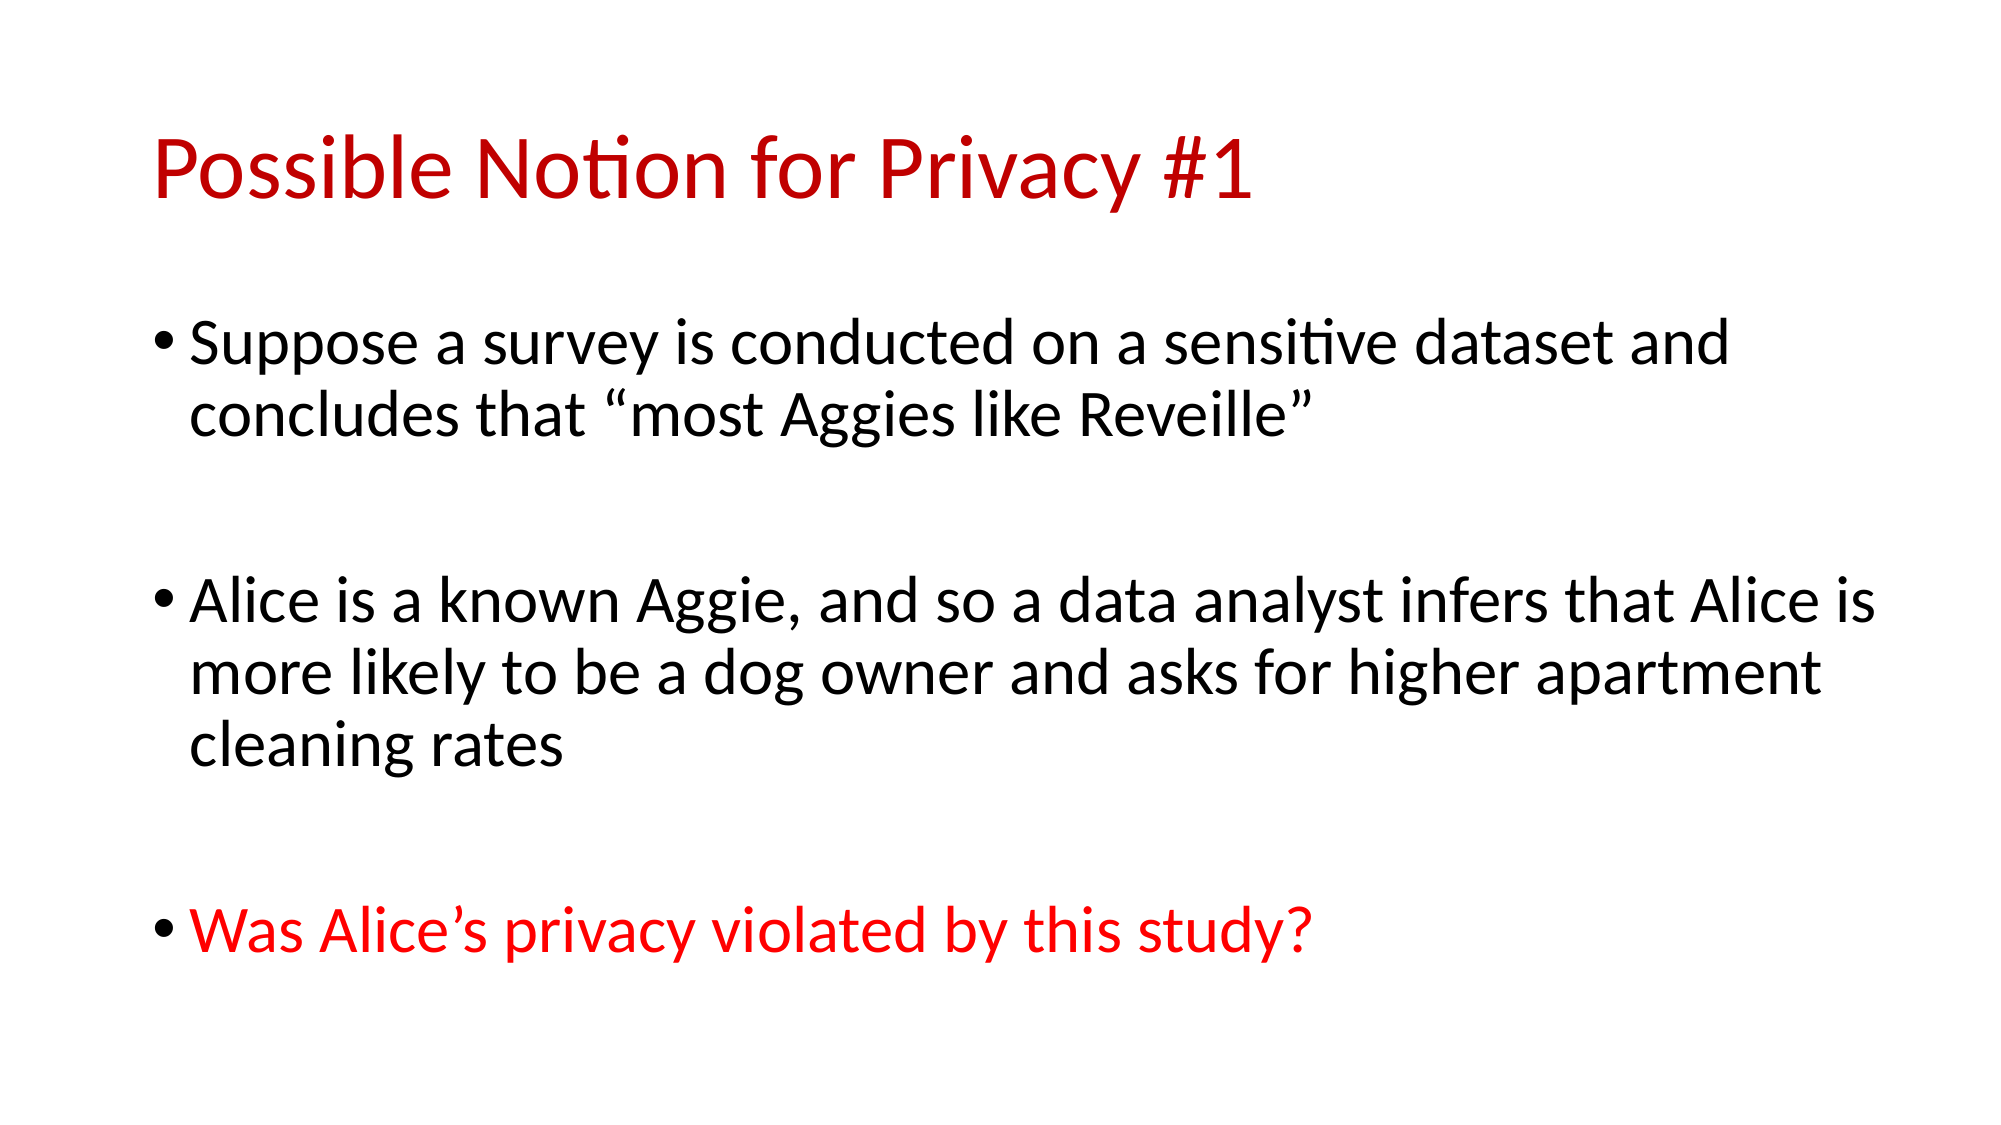

# Possible Notion for Privacy #1
Suppose a survey is conducted on a sensitive dataset and concludes that “most Aggies like Reveille”

Alice is a known Aggie, and so a data analyst infers that Alice is more likely to be a dog owner and asks for higher apartment cleaning rates

Was Alice’s privacy violated by this study?